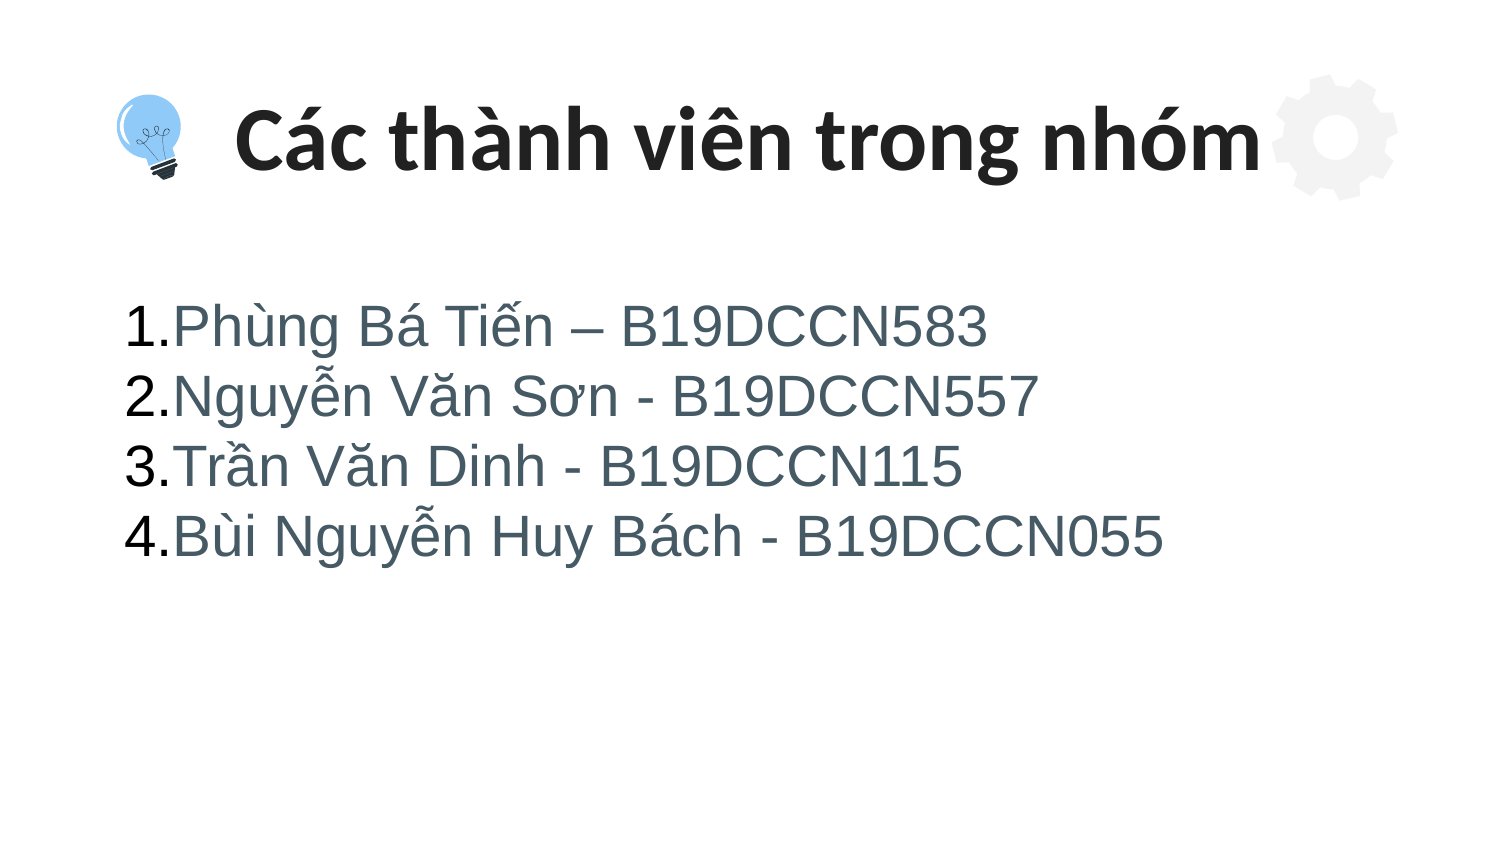

# Các thành viên trong nhóm
Phùng Bá Tiến – B19DCCN583
Nguyễn Văn Sơn - B19DCCN557
Trần Văn Dinh - B19DCCN115
Bùi Nguyễn Huy Bách - B19DCCN055